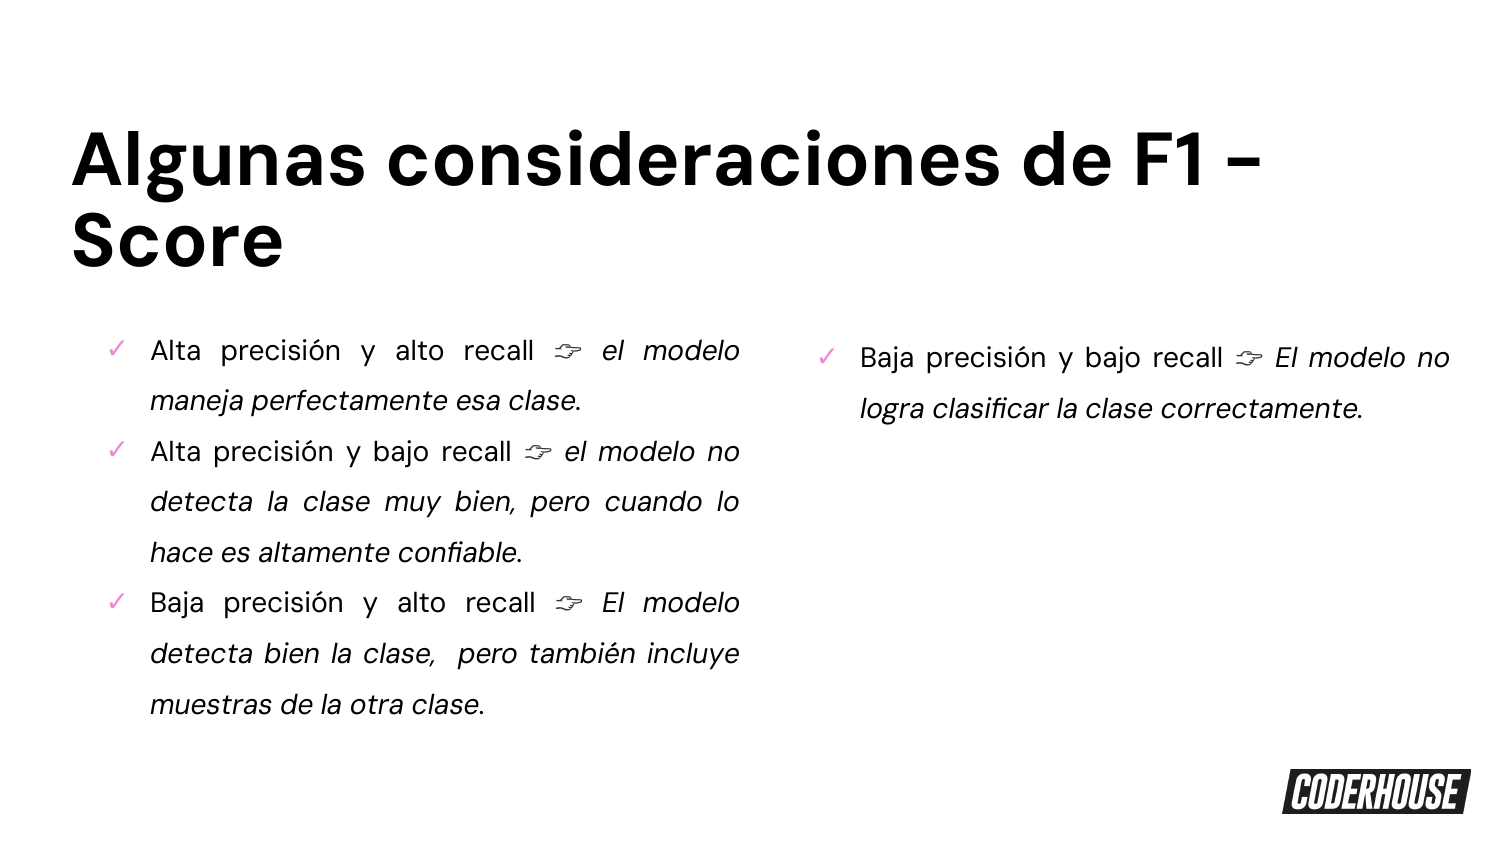

Algunas consideraciones de F1 - Score
Alta precisión y alto recall 👉 el modelo maneja perfectamente esa clase.
Alta precisión y bajo recall 👉 el modelo no detecta la clase muy bien, pero cuando lo hace es altamente confiable.
Baja precisión y alto recall 👉 El modelo detecta bien la clase,  pero también incluye muestras de la otra clase.
Baja precisión y bajo recall 👉 El modelo no logra clasificar la clase correctamente.